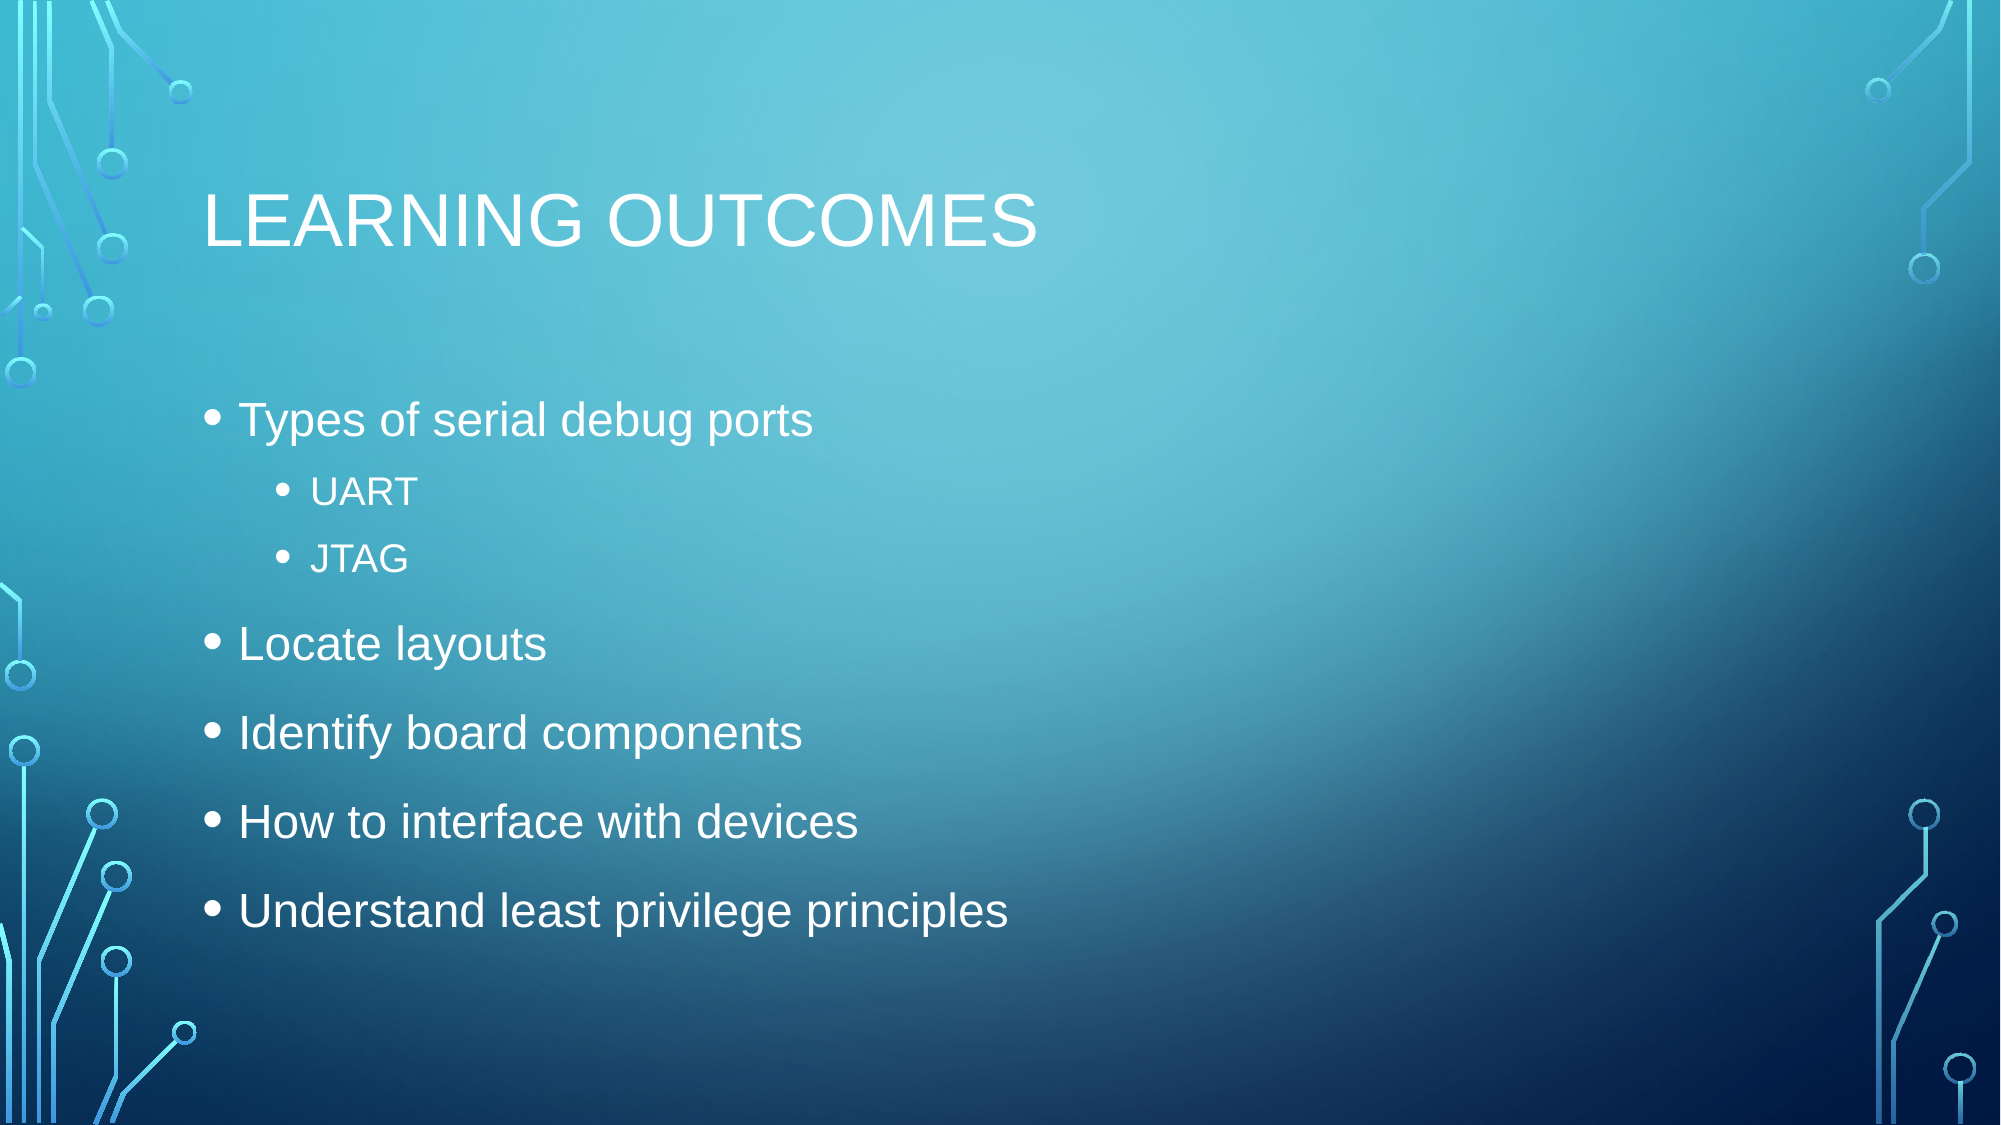

# Learning Outcomes
Types of serial debug ports
UART
JTAG
Locate layouts
Identify board components
How to interface with devices
Understand least privilege principles